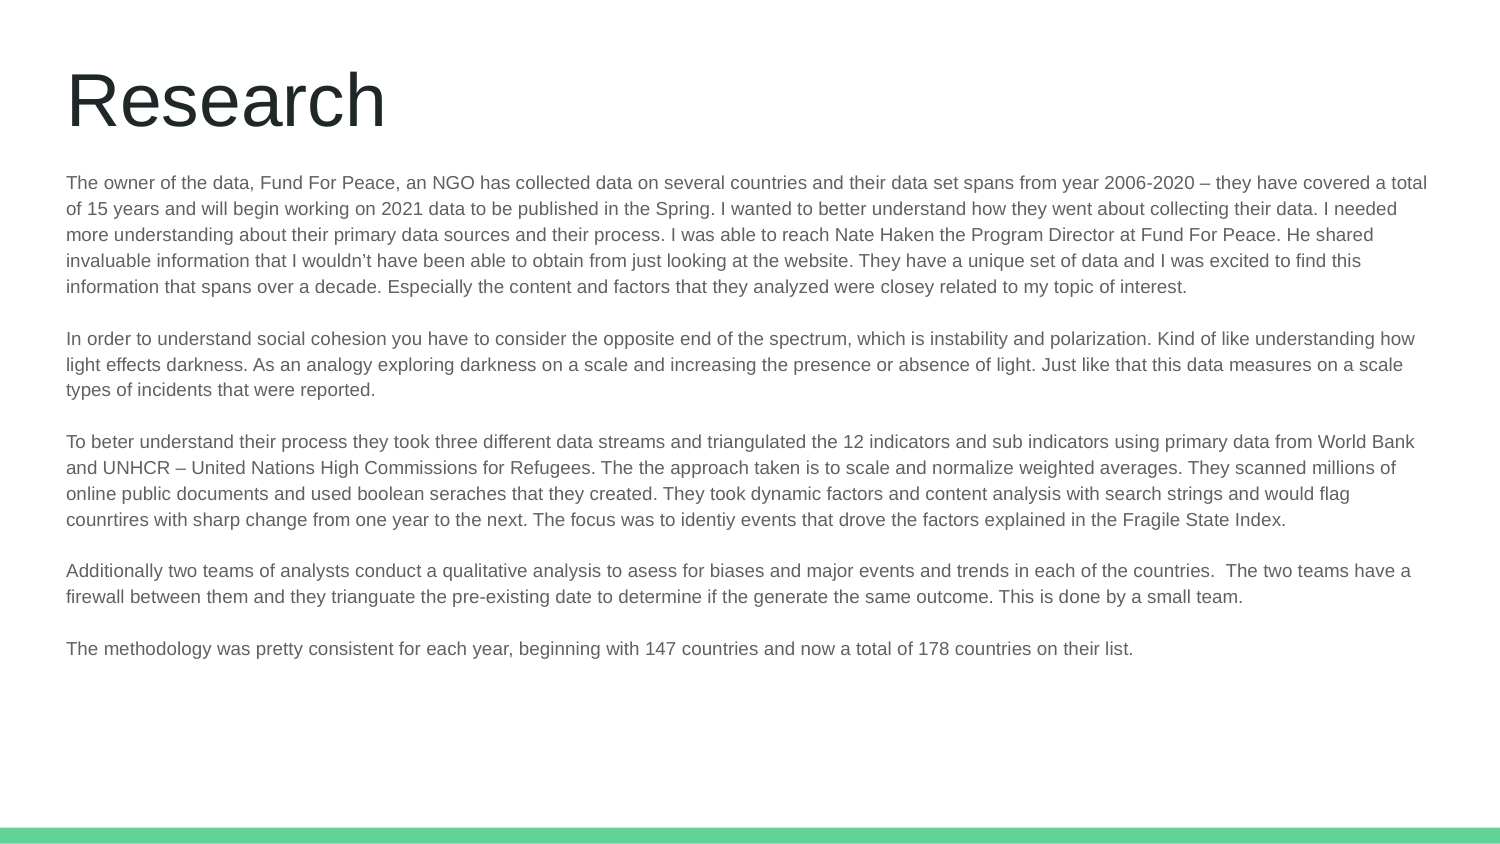

# Research
The owner of the data, Fund For Peace, an NGO has collected data on several countries and their data set spans from year 2006-2020 – they have covered a total of 15 years and will begin working on 2021 data to be published in the Spring. I wanted to better understand how they went about collecting their data. I needed more understanding about their primary data sources and their process. I was able to reach Nate Haken the Program Director at Fund For Peace. He shared invaluable information that I wouldn’t have been able to obtain from just looking at the website. They have a unique set of data and I was excited to find this information that spans over a decade. Especially the content and factors that they analyzed were closey related to my topic of interest.

In order to understand social cohesion you have to consider the opposite end of the spectrum, which is instability and polarization. Kind of like understanding how light effects darkness. As an analogy exploring darkness on a scale and increasing the presence or absence of light. Just like that this data measures on a scale types of incidents that were reported.

To beter understand their process they took three different data streams and triangulated the 12 indicators and sub indicators using primary data from World Bank and UNHCR – United Nations High Commissions for Refugees. The the approach taken is to scale and normalize weighted averages. They scanned millions of online public documents and used boolean seraches that they created. They took dynamic factors and content analysis with search strings and would flag counrtires with sharp change from one year to the next. The focus was to identiy events that drove the factors explained in the Fragile State Index.

Additionally two teams of analysts conduct a qualitative analysis to asess for biases and major events and trends in each of the countries.  The two teams have a firewall between them and they trianguate the pre-existing date to determine if the generate the same outcome. This is done by a small team.

The methodology was pretty consistent for each year, beginning with 147 countries and now a total of 178 countries on their list.